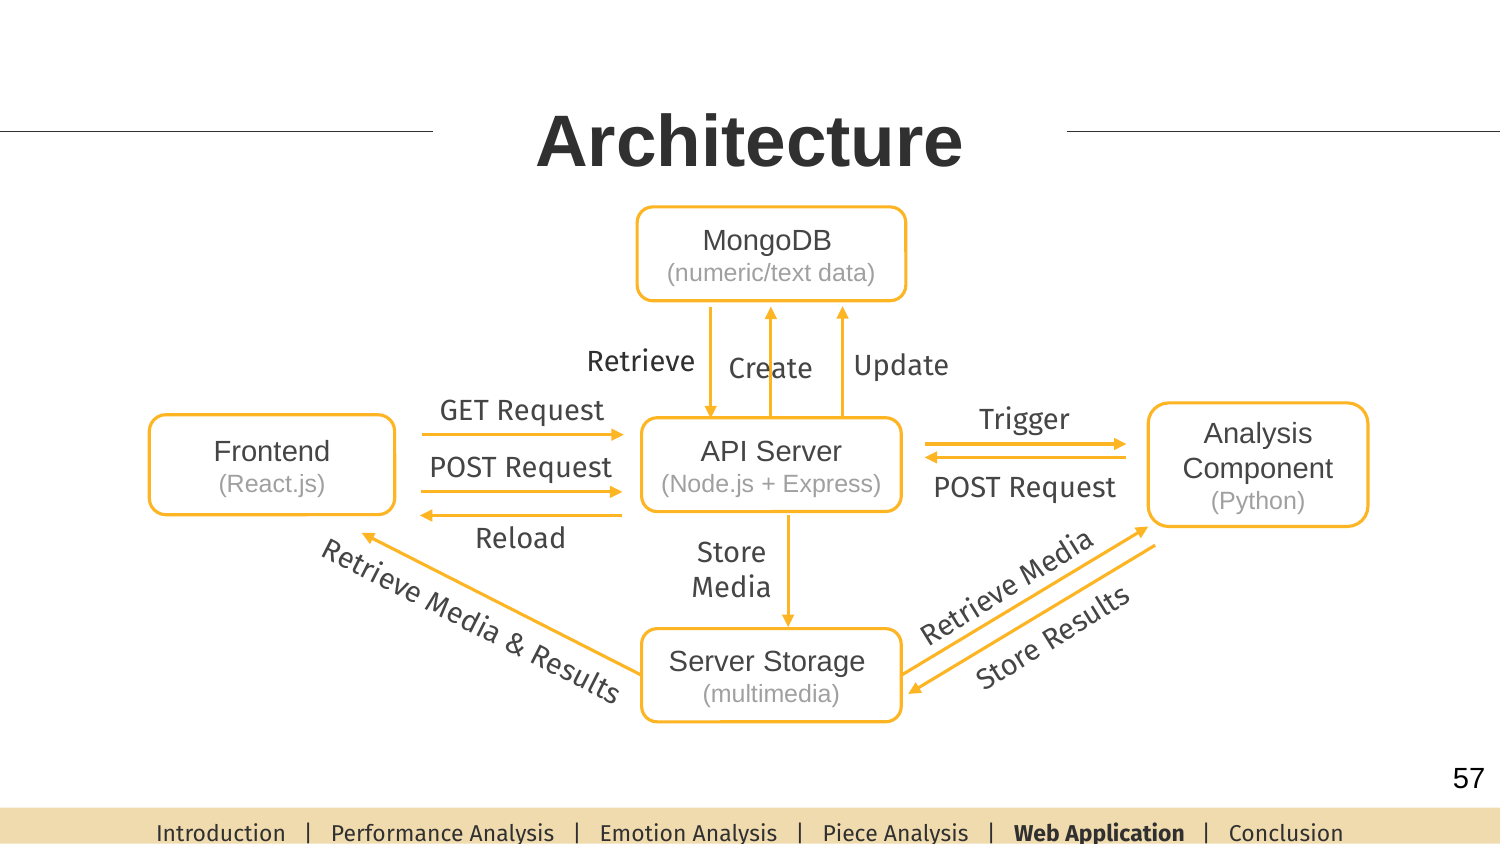

# Architecture
MongoDB
(numeric/text data)
Update
Retrieve
Create
GET Request
Trigger
Analysis Component (Python)
Frontend (React.js)
API Server (Node.js + Express)
POST Request
POST Request
Reload
Store Media
Retrieve Media
Retrieve Media & Results
Store Results
Server Storage
(multimedia)
Introduction   |   Performance Analysis   |   Emotion Analysis   |   Piece Analysis   |   Web Application   |   Conclusion